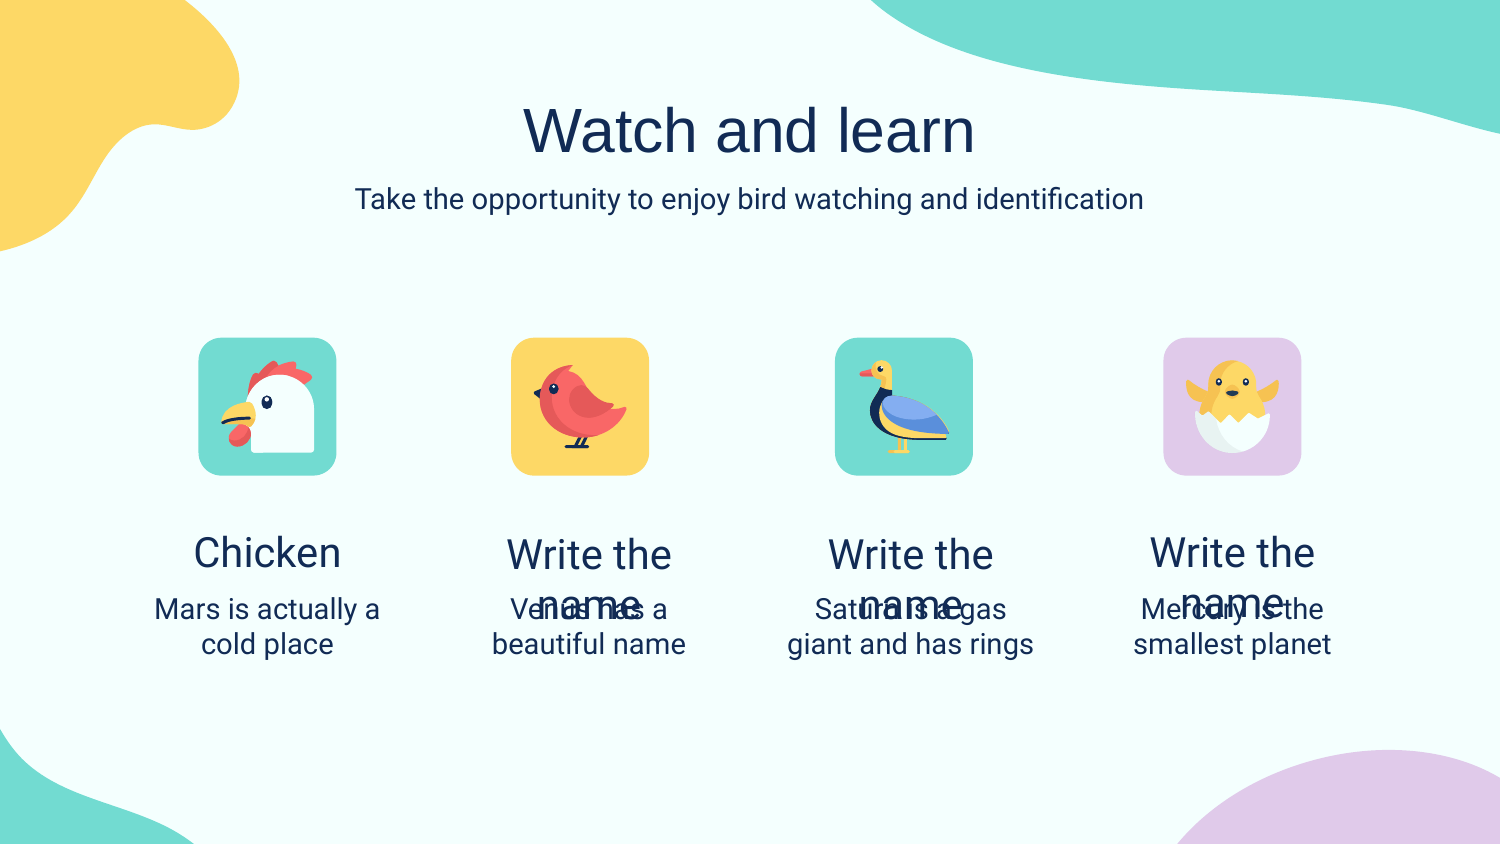

# Watch and learn
Take the opportunity to enjoy bird watching and identification

Chicken
Write the name
Write the name
Write the name
Mars is actually a cold place

Venus has a beautiful name
Saturn is a gas giant and has rings
Mercury is the smallest planet